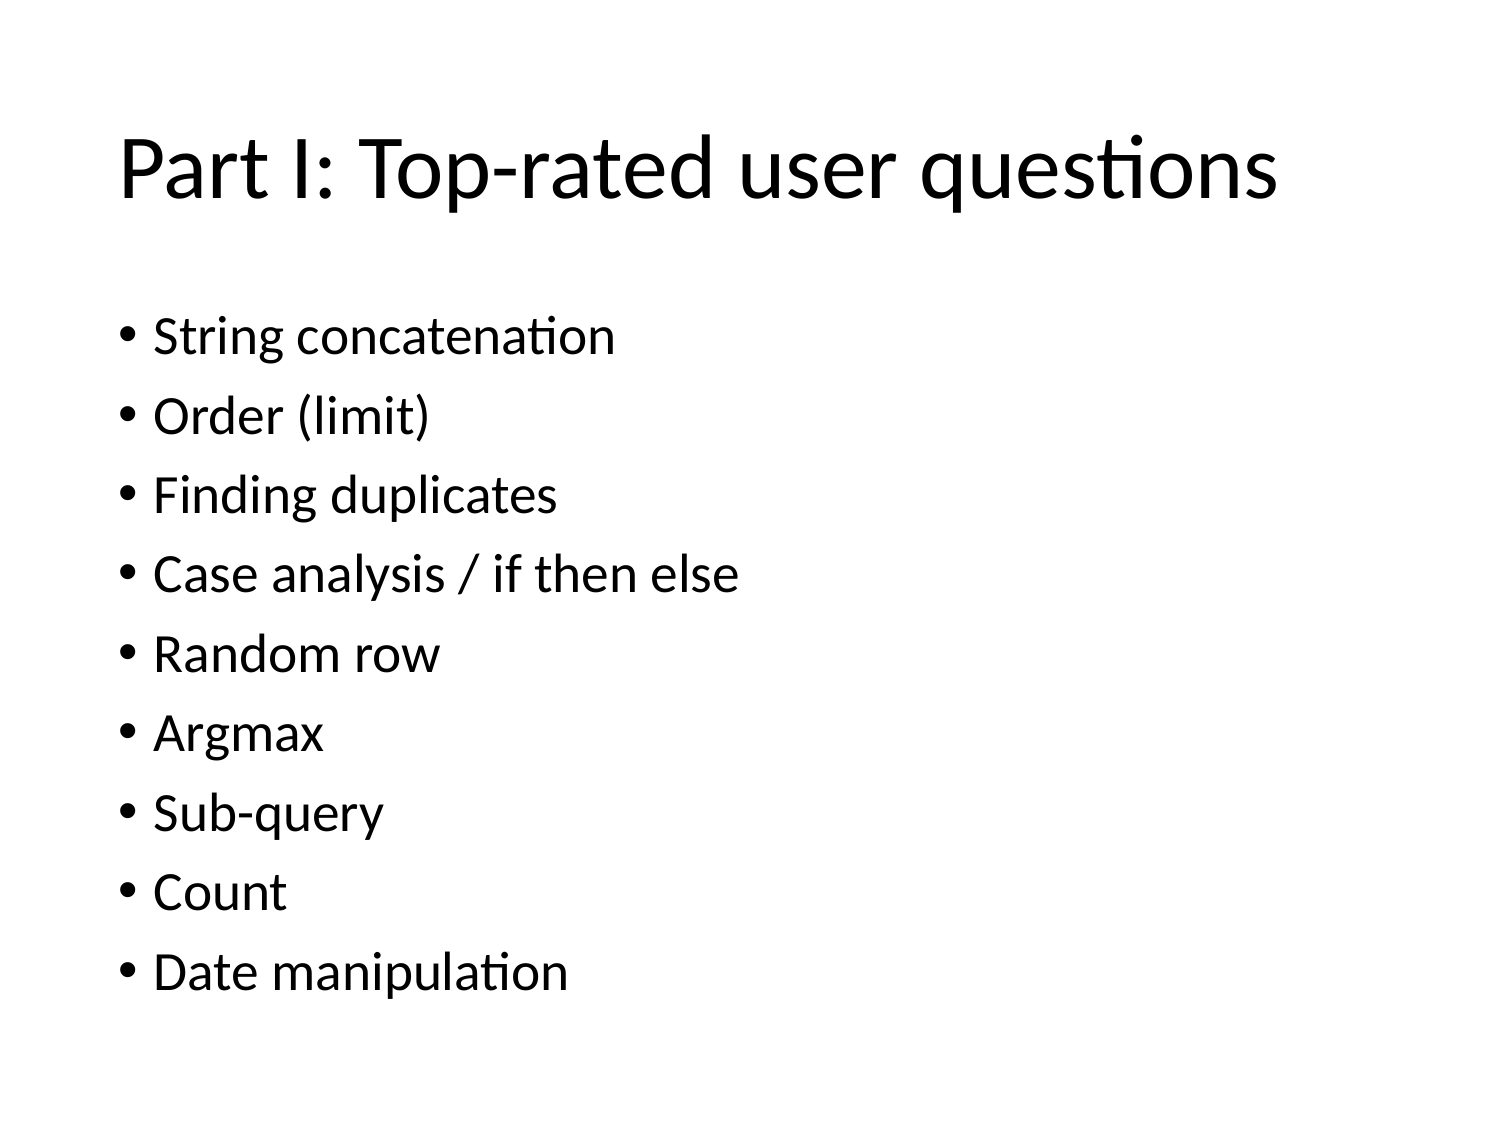

# Part I: Top-rated user questions
String concatenation
Order (limit)
Finding duplicates
Case analysis / if then else
Random row
Argmax
Sub-query
Count
Date manipulation